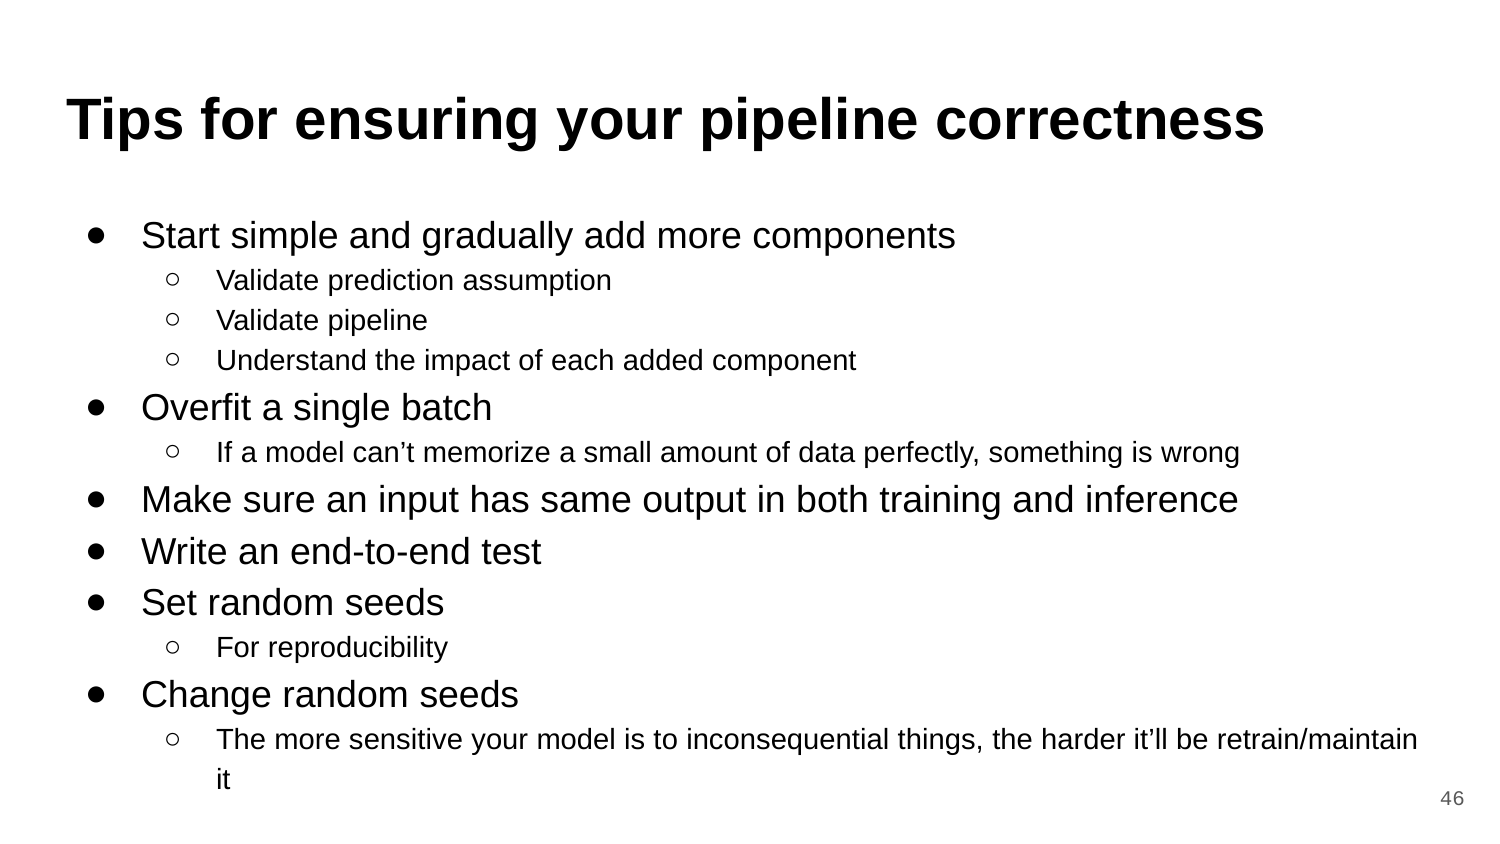

# Tips for ensuring your pipeline correctness
Start simple and gradually add more components
Validate prediction assumption
Validate pipeline
Understand the impact of each added component
Overfit a single batch
If a model can’t memorize a small amount of data perfectly, something is wrong
Make sure an input has same output in both training and inference
Write an end-to-end test
Set random seeds
For reproducibility
Change random seeds
The more sensitive your model is to inconsequential things, the harder it’ll be retrain/maintain it
46